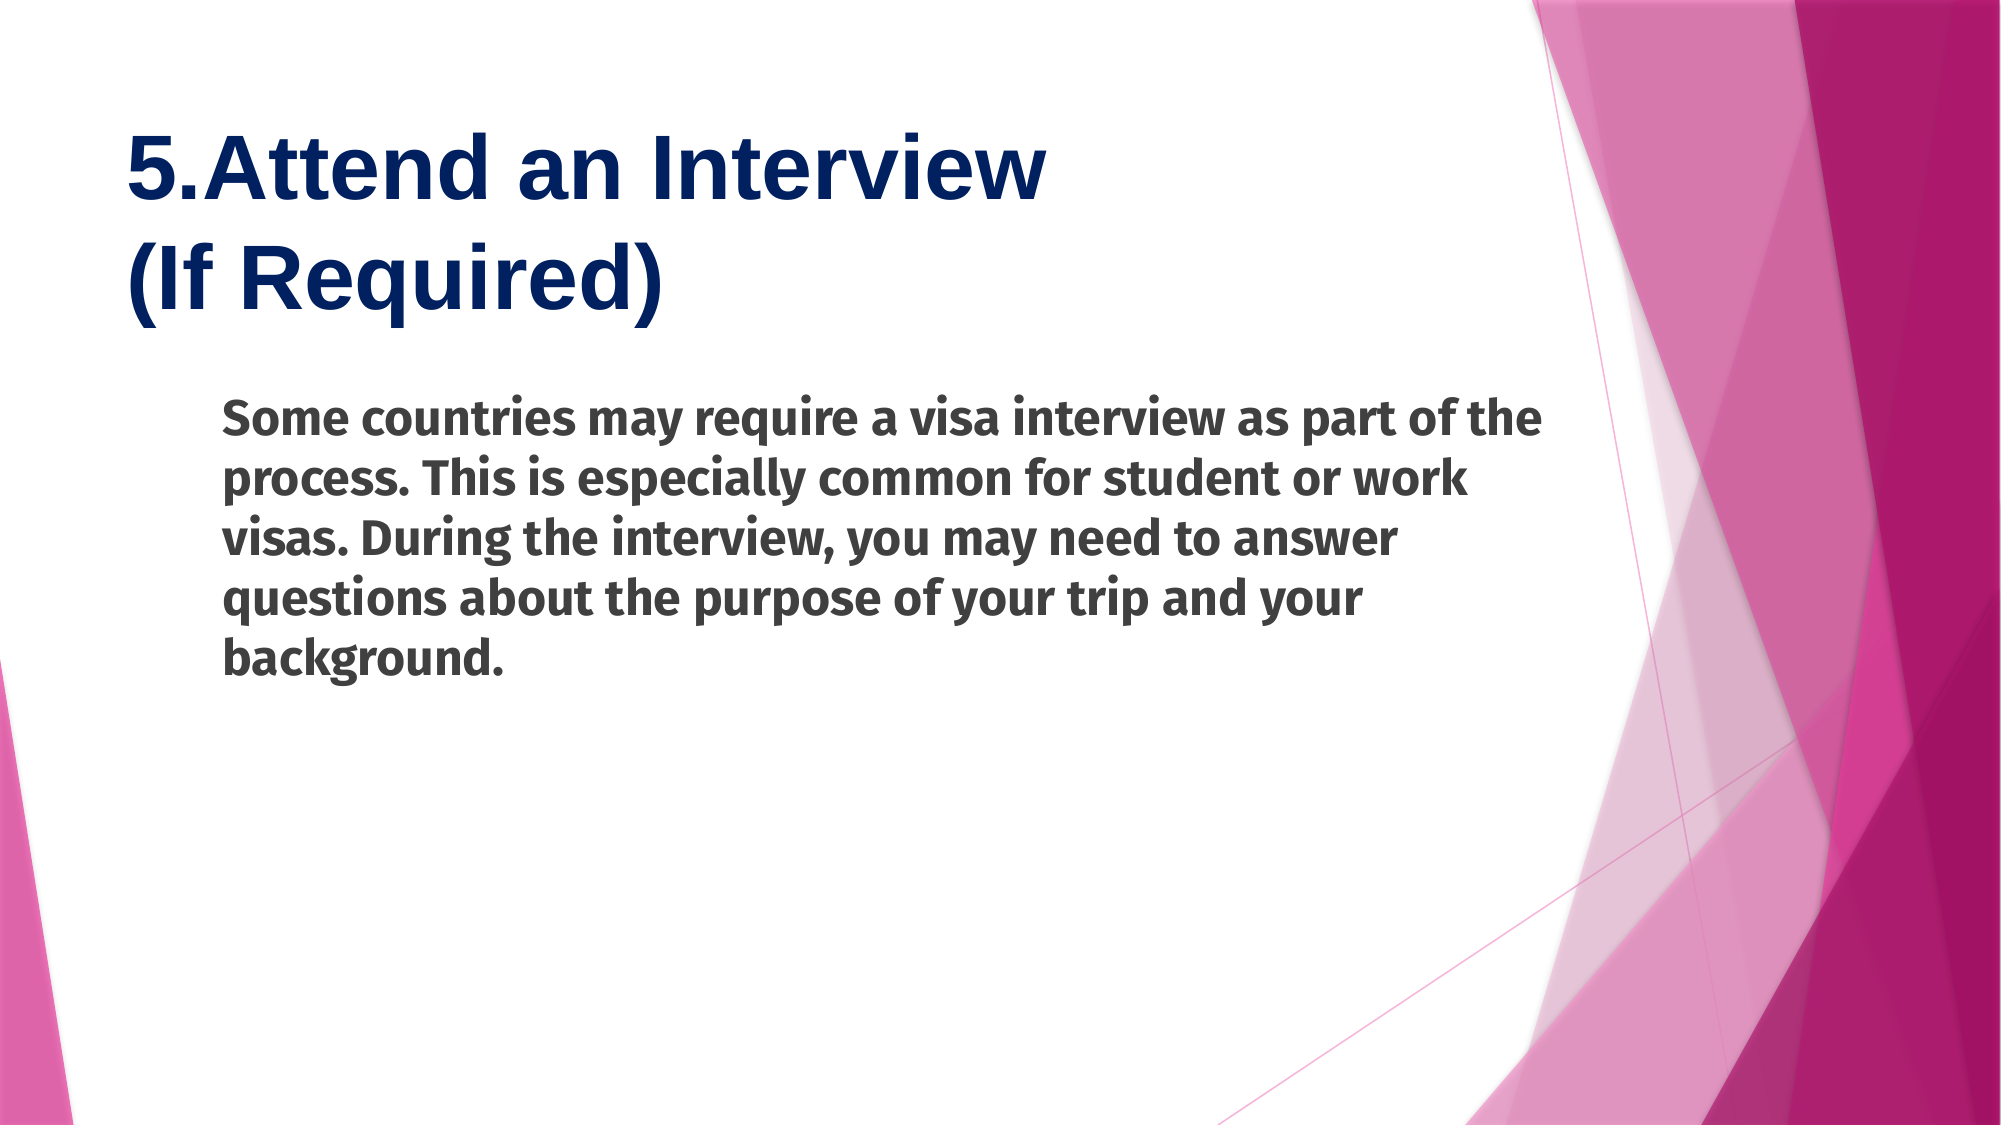

# 5.Attend an Interview (If Required)
Some countries may require a visa interview as part of the process. This is especially common for student or work visas. During the interview, you may need to answer questions about the purpose of your trip and your background.